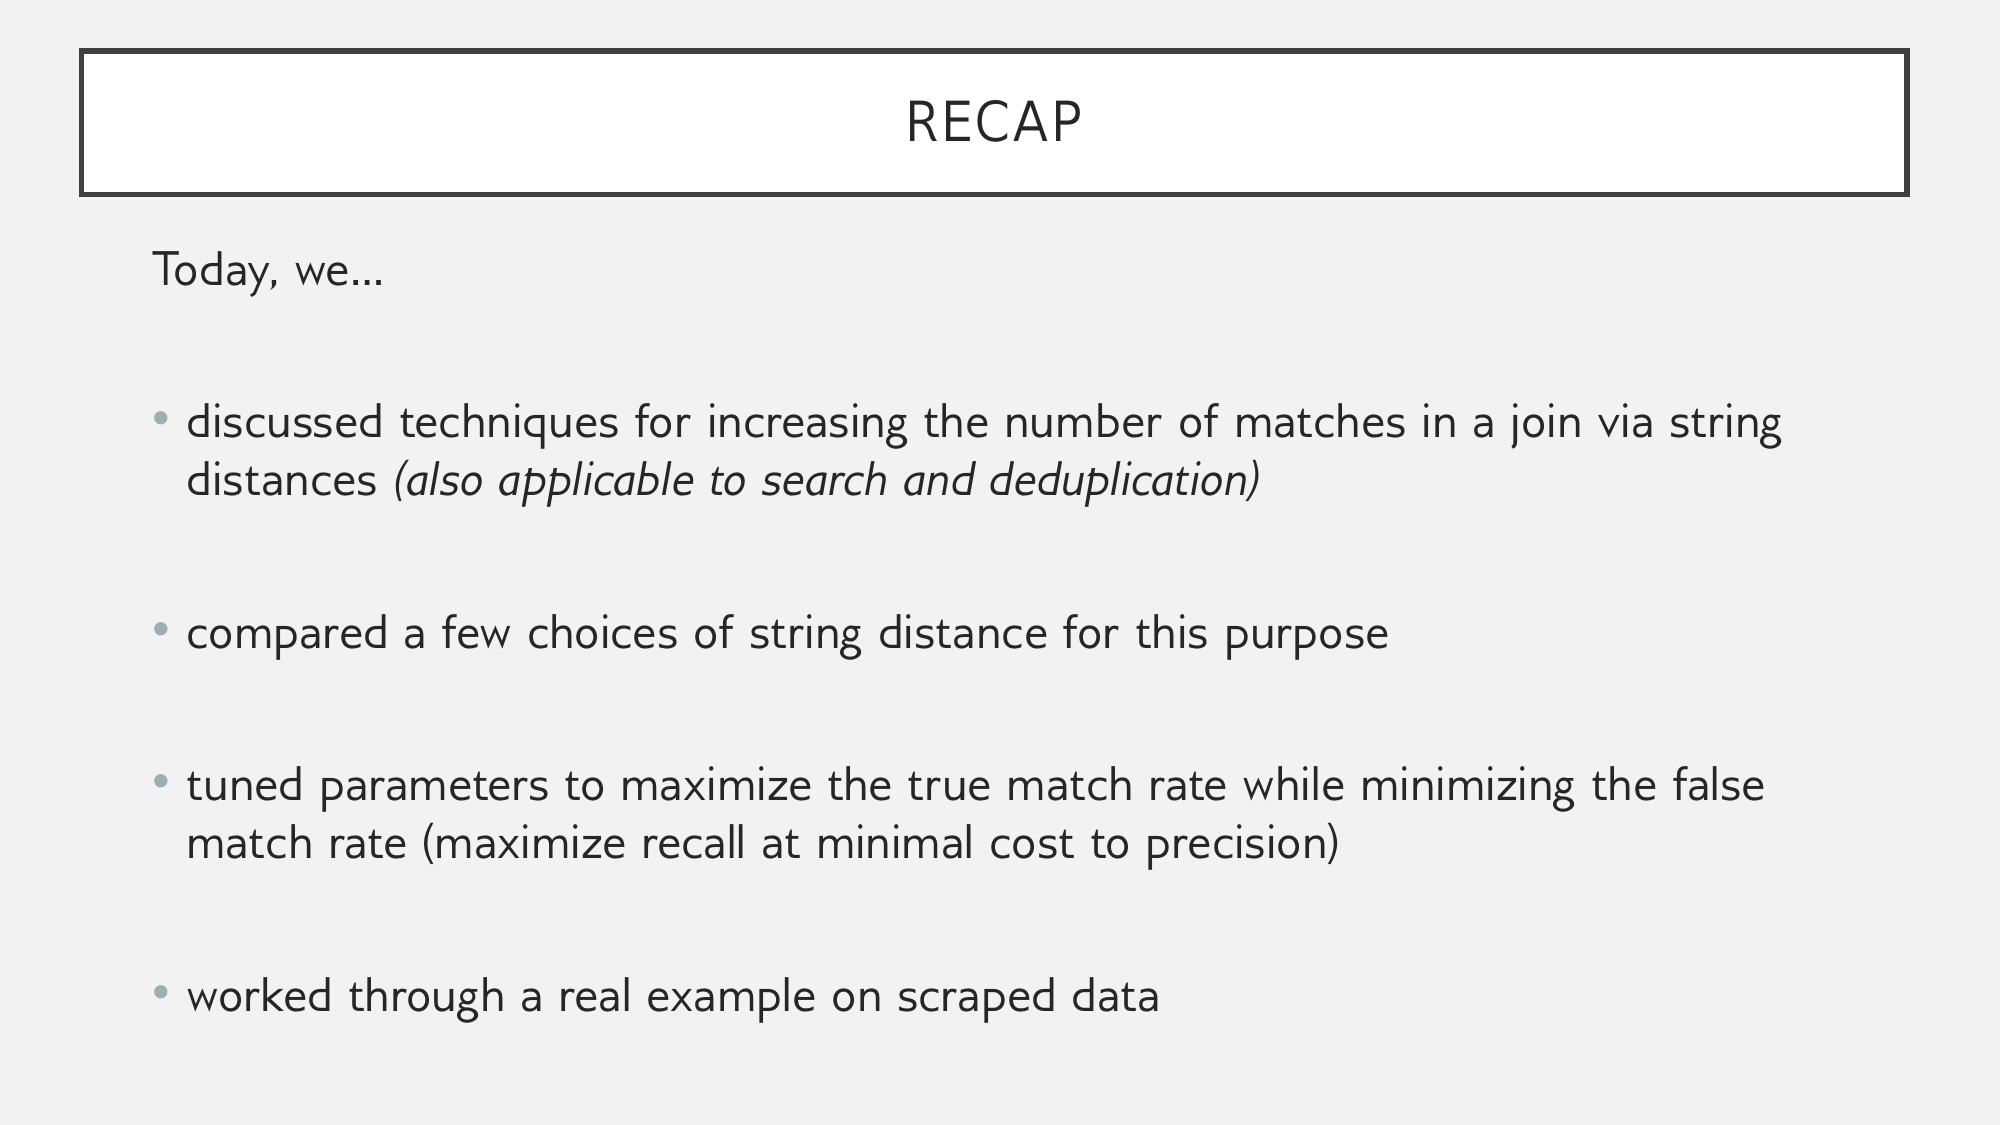

# RECAP
Today, we…

discussed techniques for increasing the number of matches in a join via string distances (also applicable to search and deduplication)

compared a few choices of string distance for this purpose

tuned parameters to maximize the true match rate while minimizing the false match rate (maximize recall at minimal cost to precision)

worked through a real example on scraped data